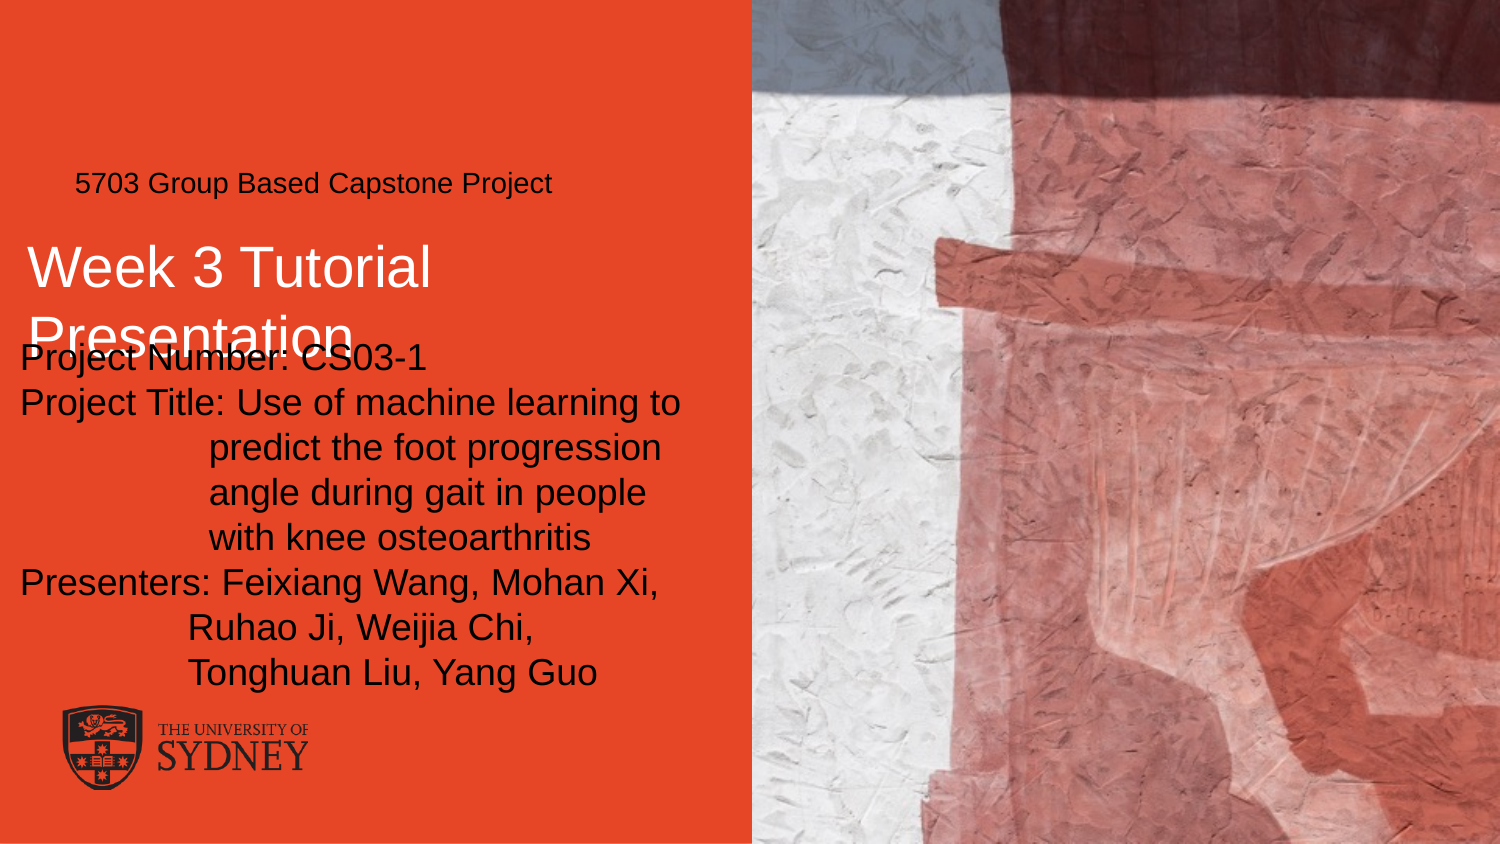

5703 Group Based Capstone Project
Week 3 Tutorial Presentation
Project Number: CS03-1
Project Title: Use of machine learning to
                  predict the foot progression
                  angle during gait in people
                  with knee osteoarthritis
Presenters: Feixiang Wang, Mohan Xi,
                Ruhao Ji, Weijia Chi,
                Tonghuan Liu, Yang Guo